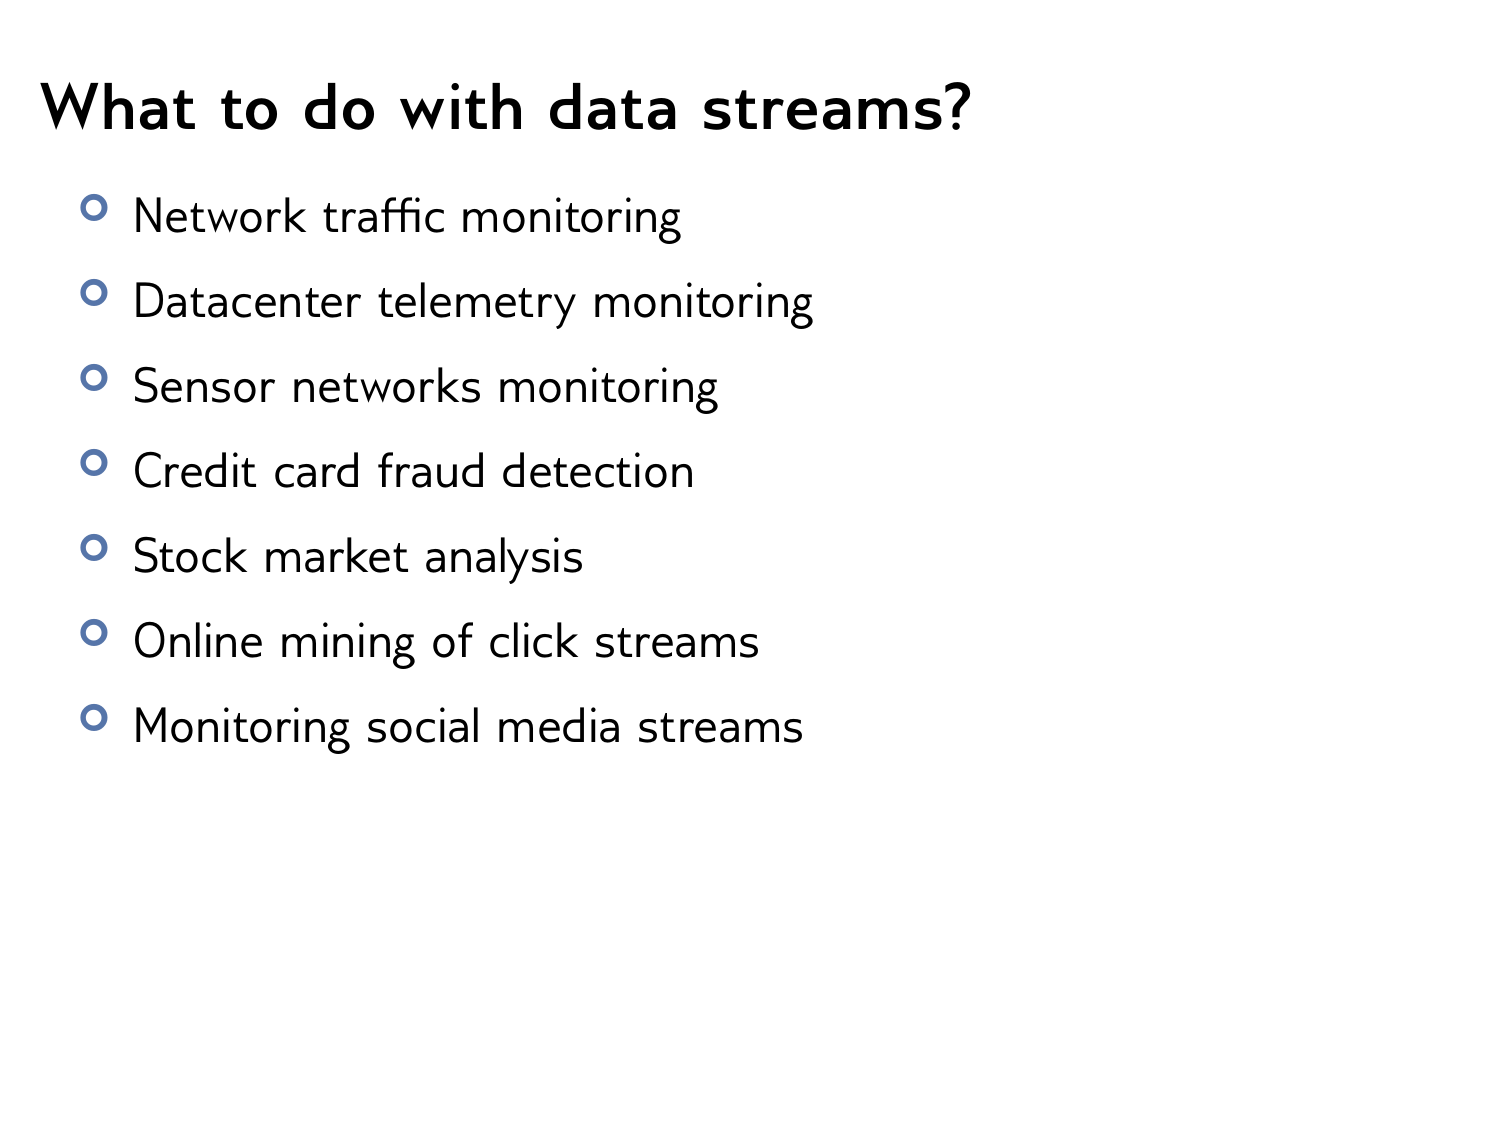

# What to do with data streams?
Network traffic monitoring
Datacenter telemetry monitoring
Sensor networks monitoring
Credit card fraud detection
Stock market analysis
Online mining of click streams
Monitoring social media streams